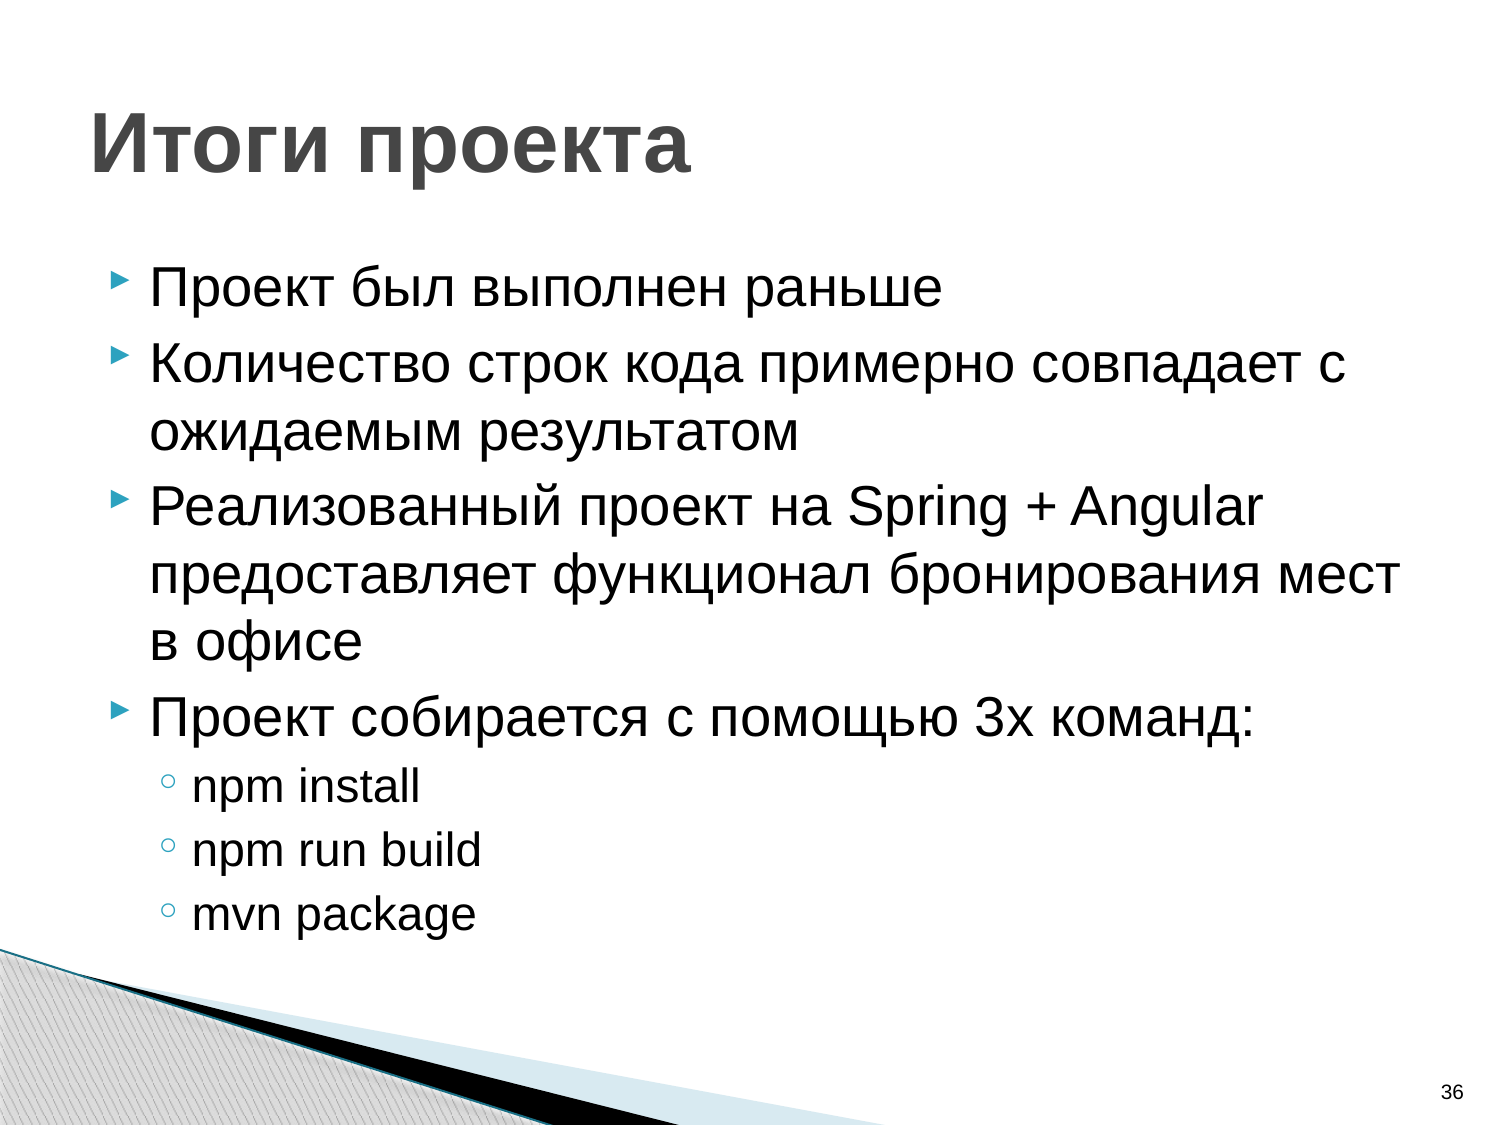

# Итоги проекта
Проект был выполнен раньше
Количество строк кода примерно совпадает с ожидаемым результатом
Реализованный проект на Spring + Angular предоставляет функционал бронирования мест в офисе
Проект собирается с помощью 3х команд:
npm install
npm run build
mvn package
36